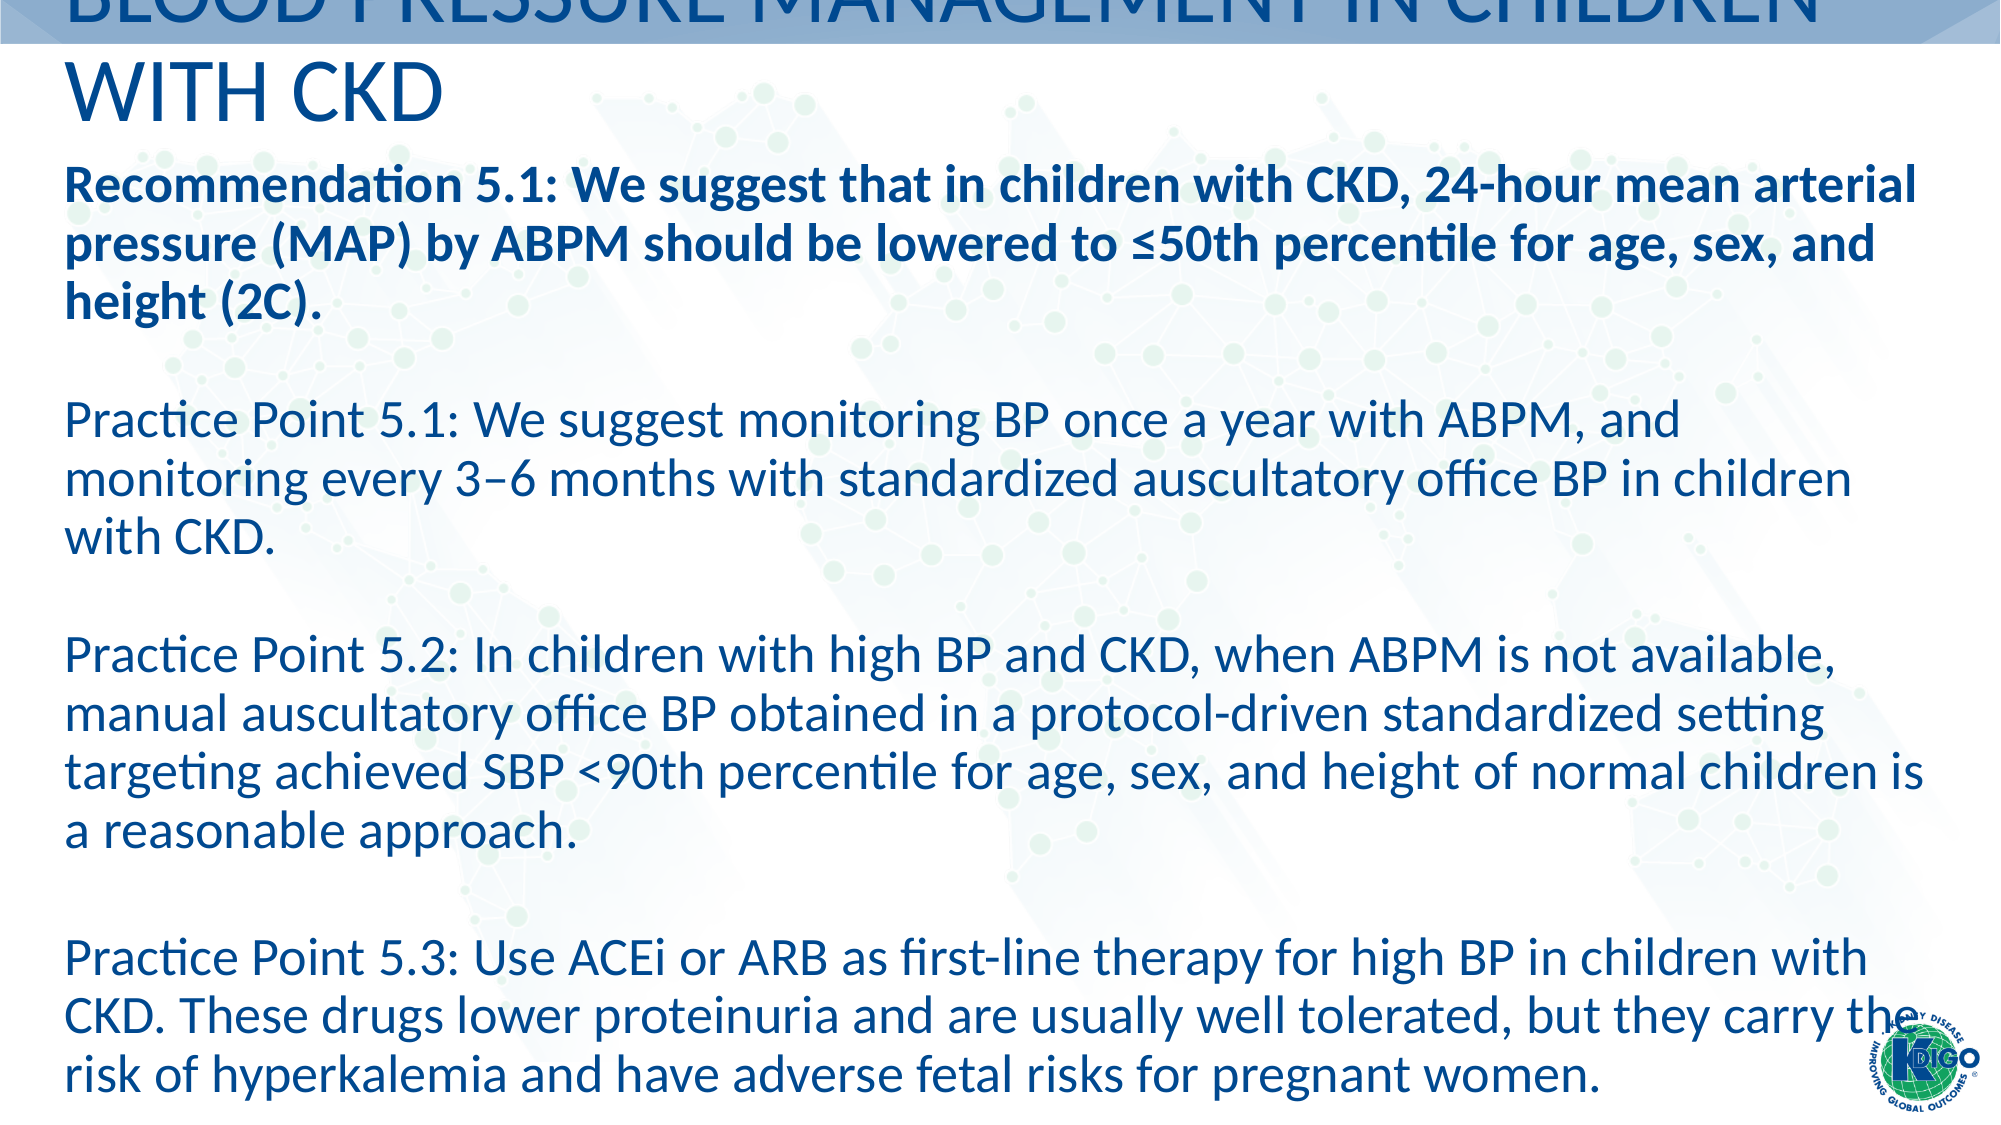

# Blood Pressure Management in Children with CKD
Recommendation 5.1: We suggest that in children with CKD, 24-hour mean arterial pressure (MAP) by ABPM should be lowered to ≤50th percentile for age, sex, and height (2C).

Practice Point 5.1: We suggest monitoring BP once a year with ABPM, and monitoring every 3–6 months with standardized auscultatory office BP in children with CKD.

Practice Point 5.2: In children with high BP and CKD, when ABPM is not available, manual auscultatory office BP obtained in a protocol-driven standardized setting targeting achieved SBP <90th percentile for age, sex, and height of normal children is a reasonable approach.

Practice Point 5.3: Use ACEi or ARB as first-line therapy for high BP in children with CKD. These drugs lower proteinuria and are usually well tolerated, but they carry the risk of hyperkalemia and have adverse fetal risks for pregnant women.